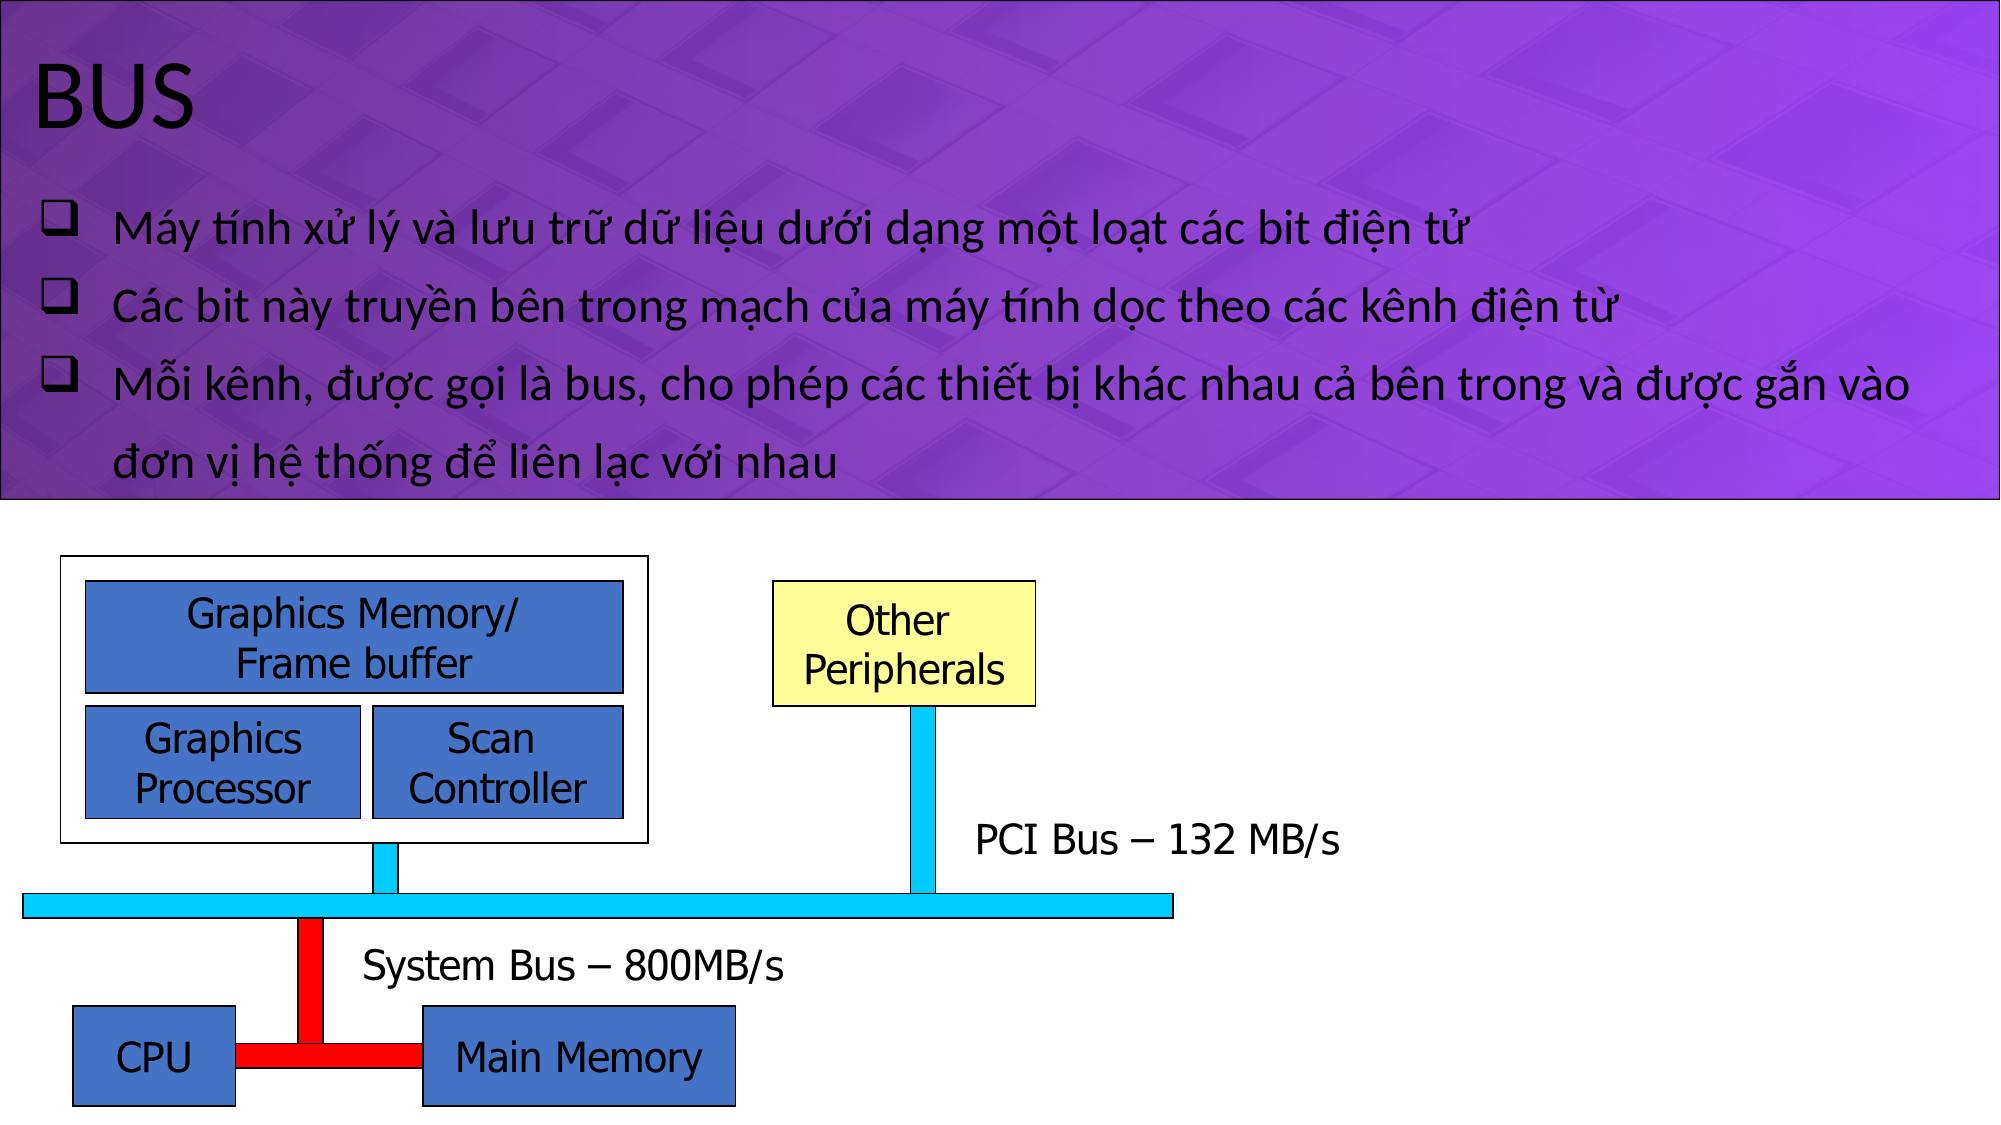

BUS
Máy tính xử lý và lưu trữ dữ liệu dưới dạng một loạt các bit điện tử
Các bit này truyền bên trong mạch của máy tính dọc theo các kênh điện từ
Mỗi kênh, được gọi là bus, cho phép các thiết bị khác nhau cả bên trong và được gắn vào đơn vị hệ thống để liên lạc với nhau

Graphics Memory/
Frame buffer
Graphics
Processor
Scan
Controller
Other
Peripherals

PCI Bus – 132 MB/s

System Bus – 800MB/s
CPU
Main Memory